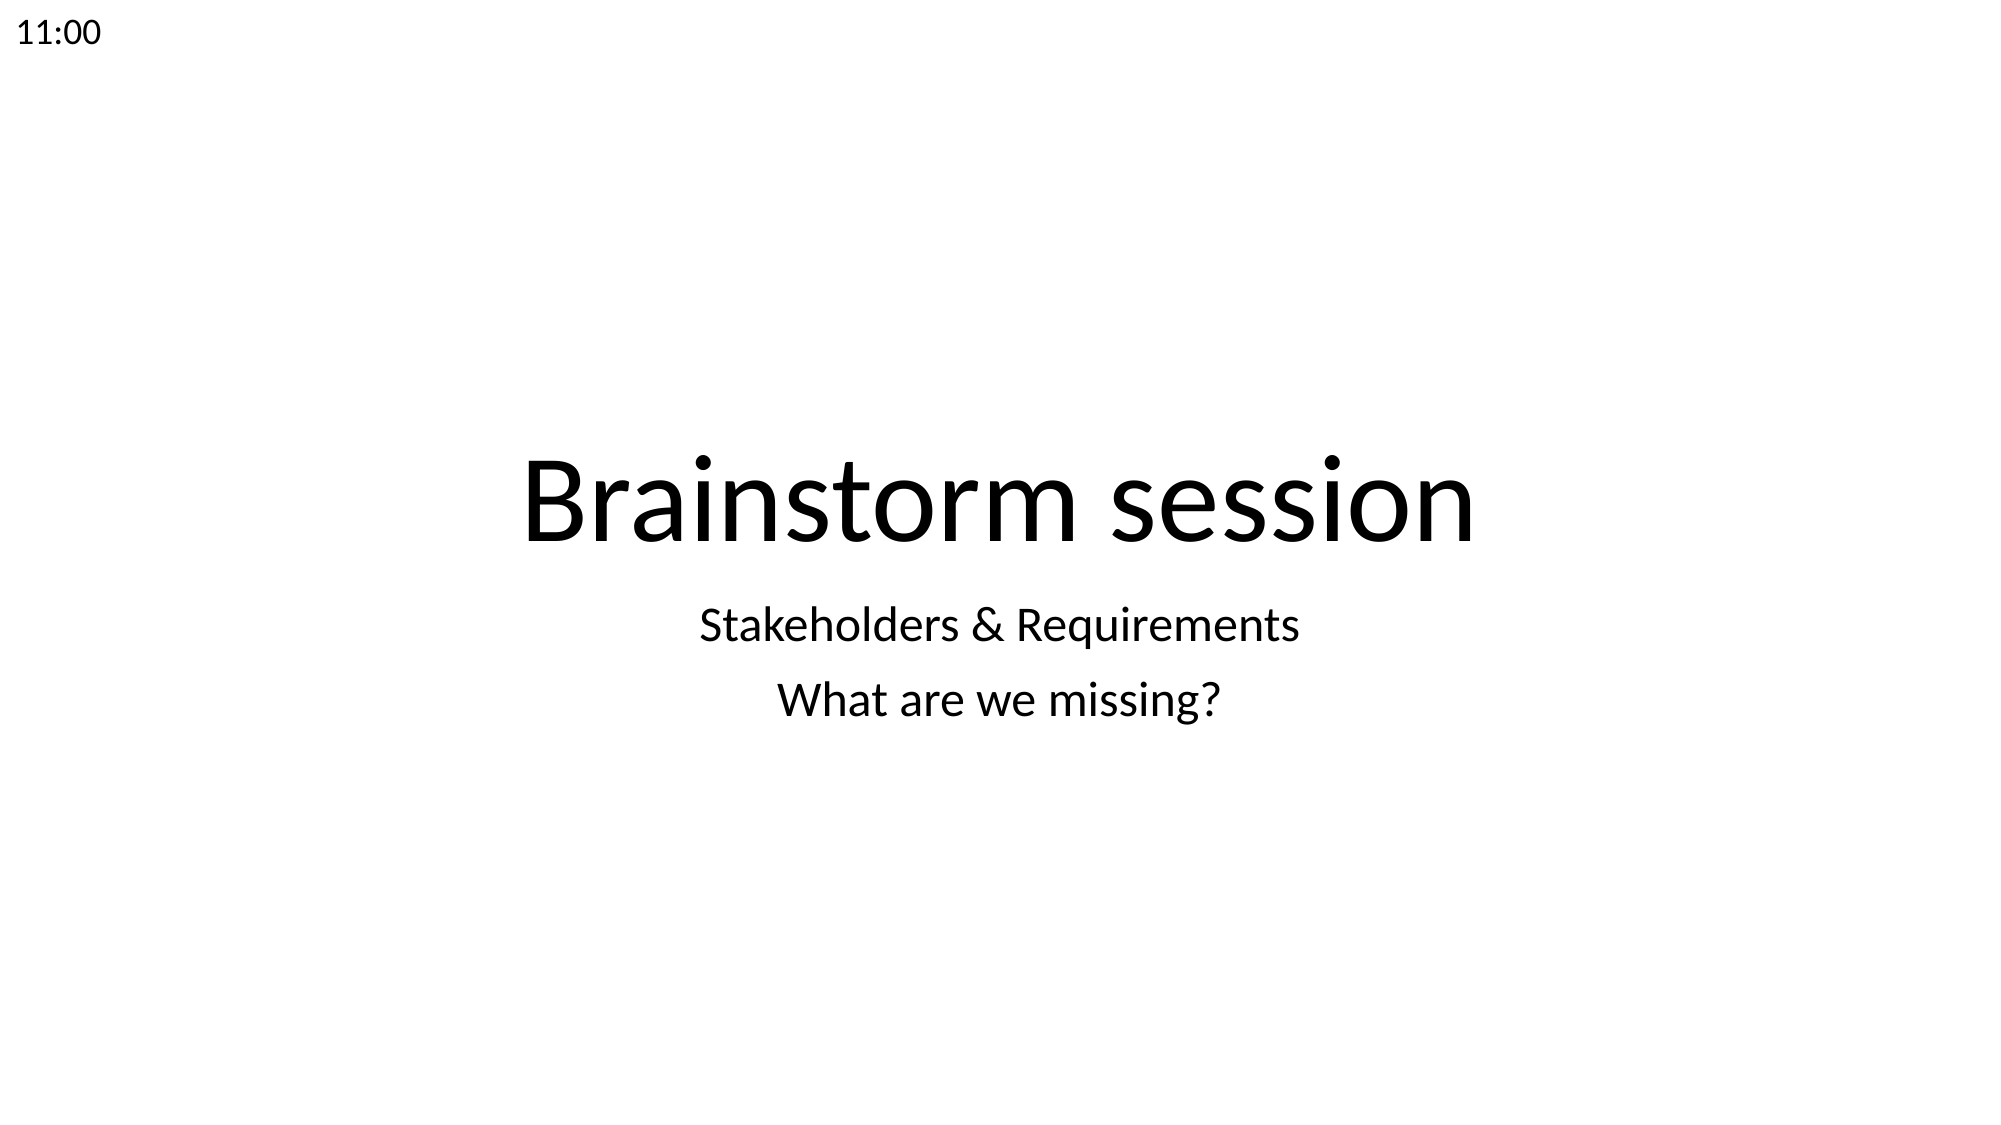

11:00
# Brainstorm session
Stakeholders & Requirements
What are we missing?